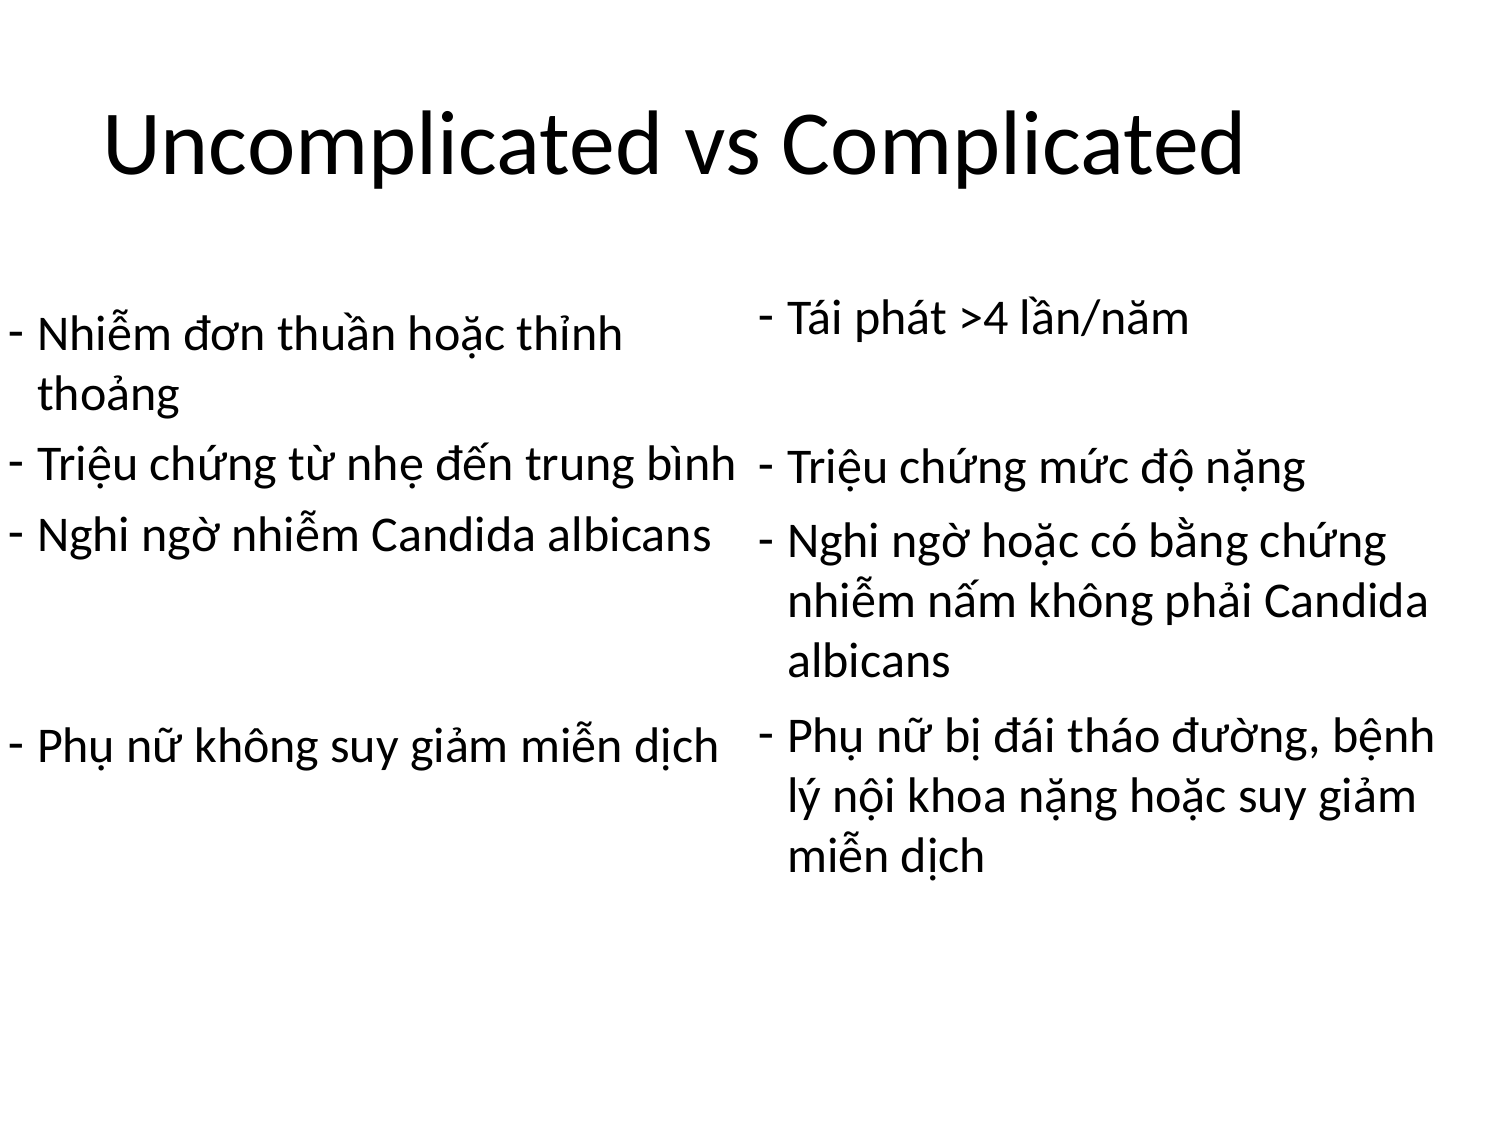

# Uncomplicated vs Complicated

Tái phát >4 lần/năm

Triệu chứng mức độ nặng
Nghi ngờ hoặc có bằng chứng nhiễm nấm không phải Candida albicans
Phụ nữ bị đái tháo đường, bệnh lý nội khoa nặng hoặc suy giảm miễn dịch
Nhiễm đơn thuần hoặc thỉnh thoảng
Triệu chứng từ nhẹ đến trung bình
Nghi ngờ nhiễm Candida albicans

Phụ nữ không suy giảm miễn dịch